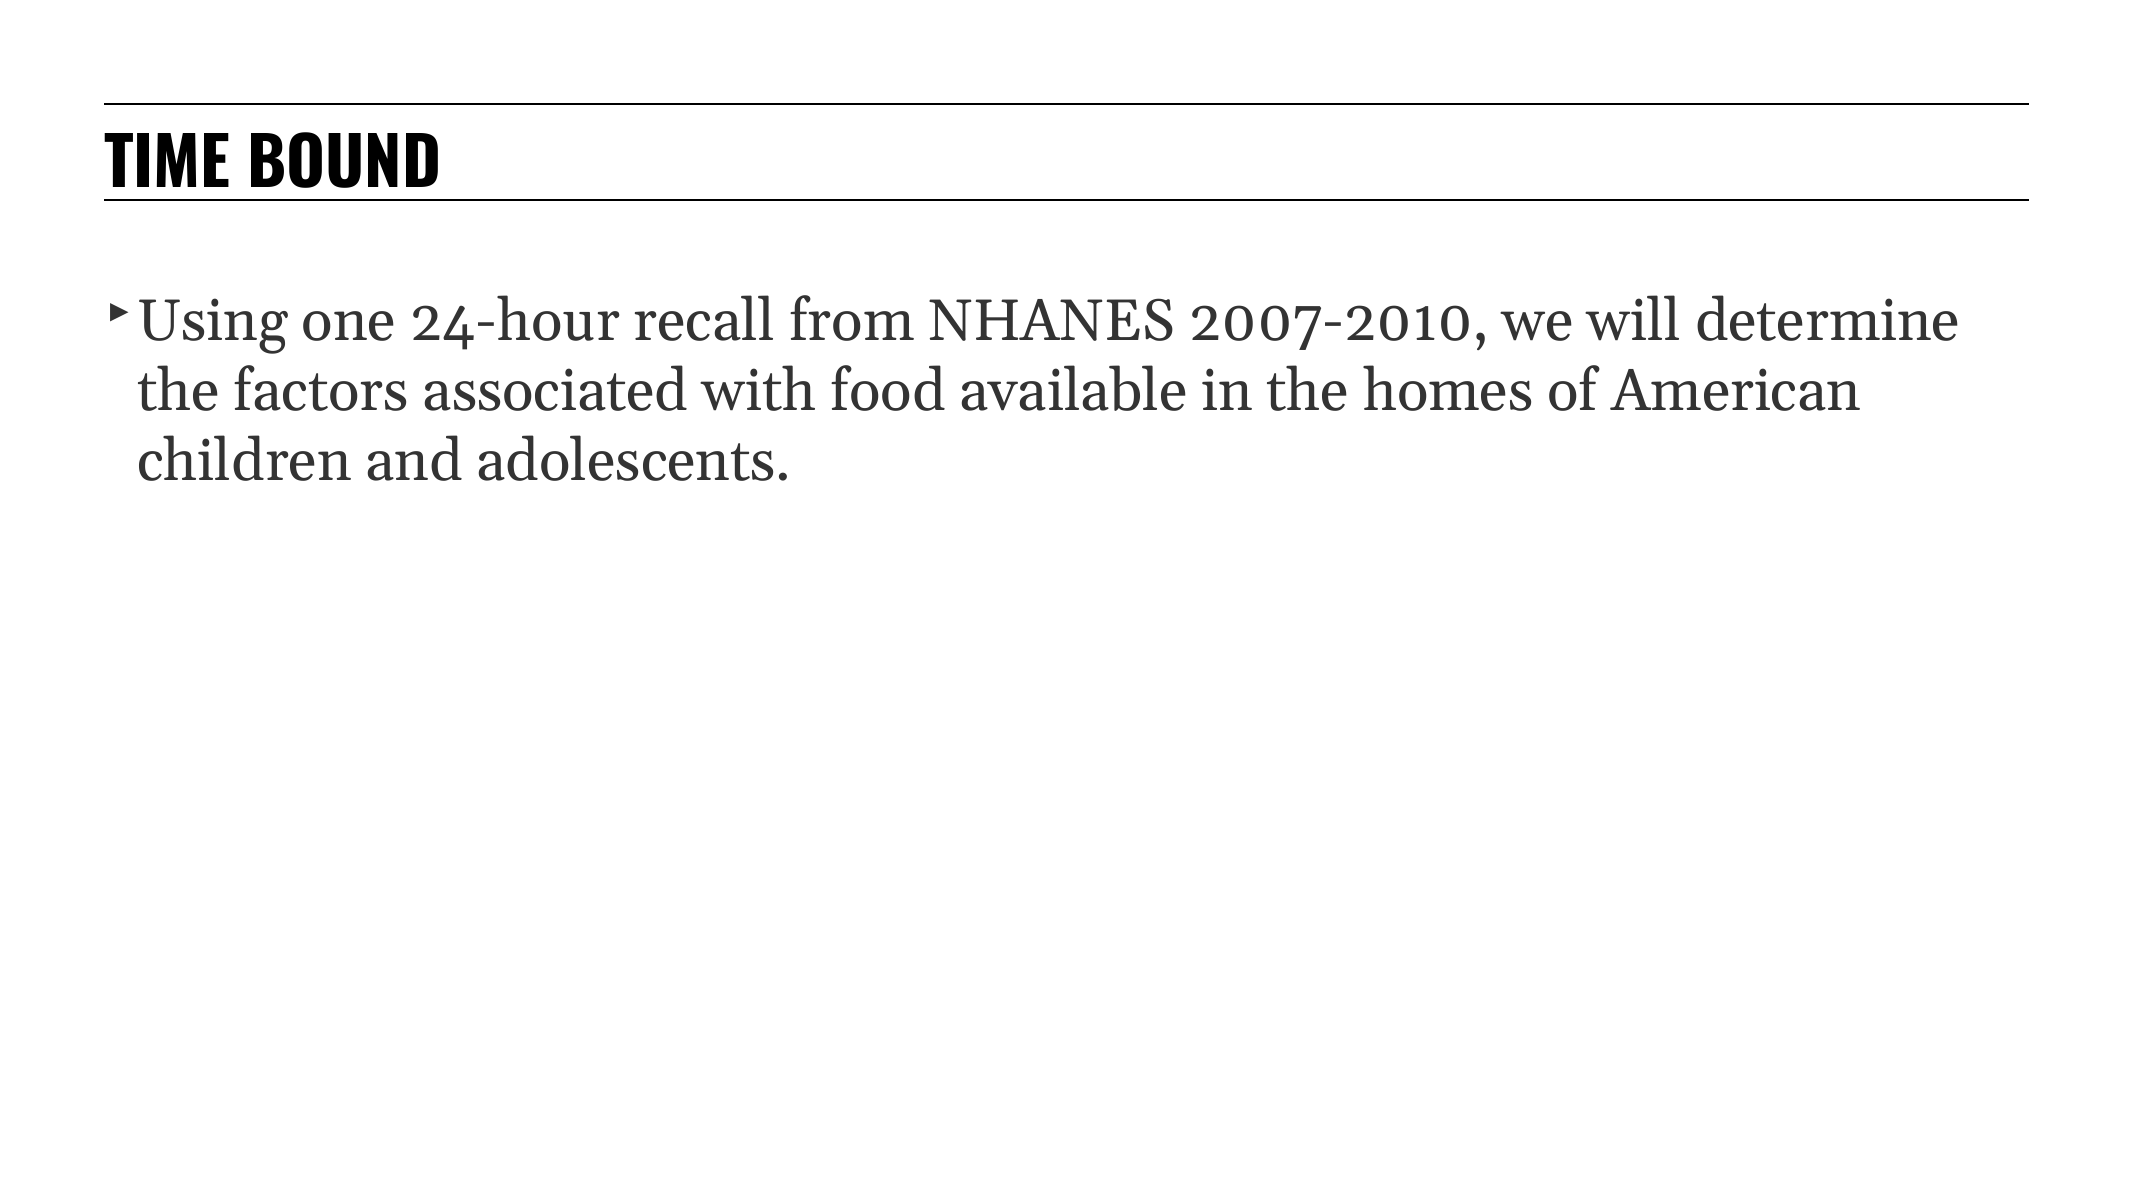

TIME BOUND

Using one 24-hour recall from NHANES 2007-2010, we will determine the factors associated with food available in the homes of American children and adolescents.